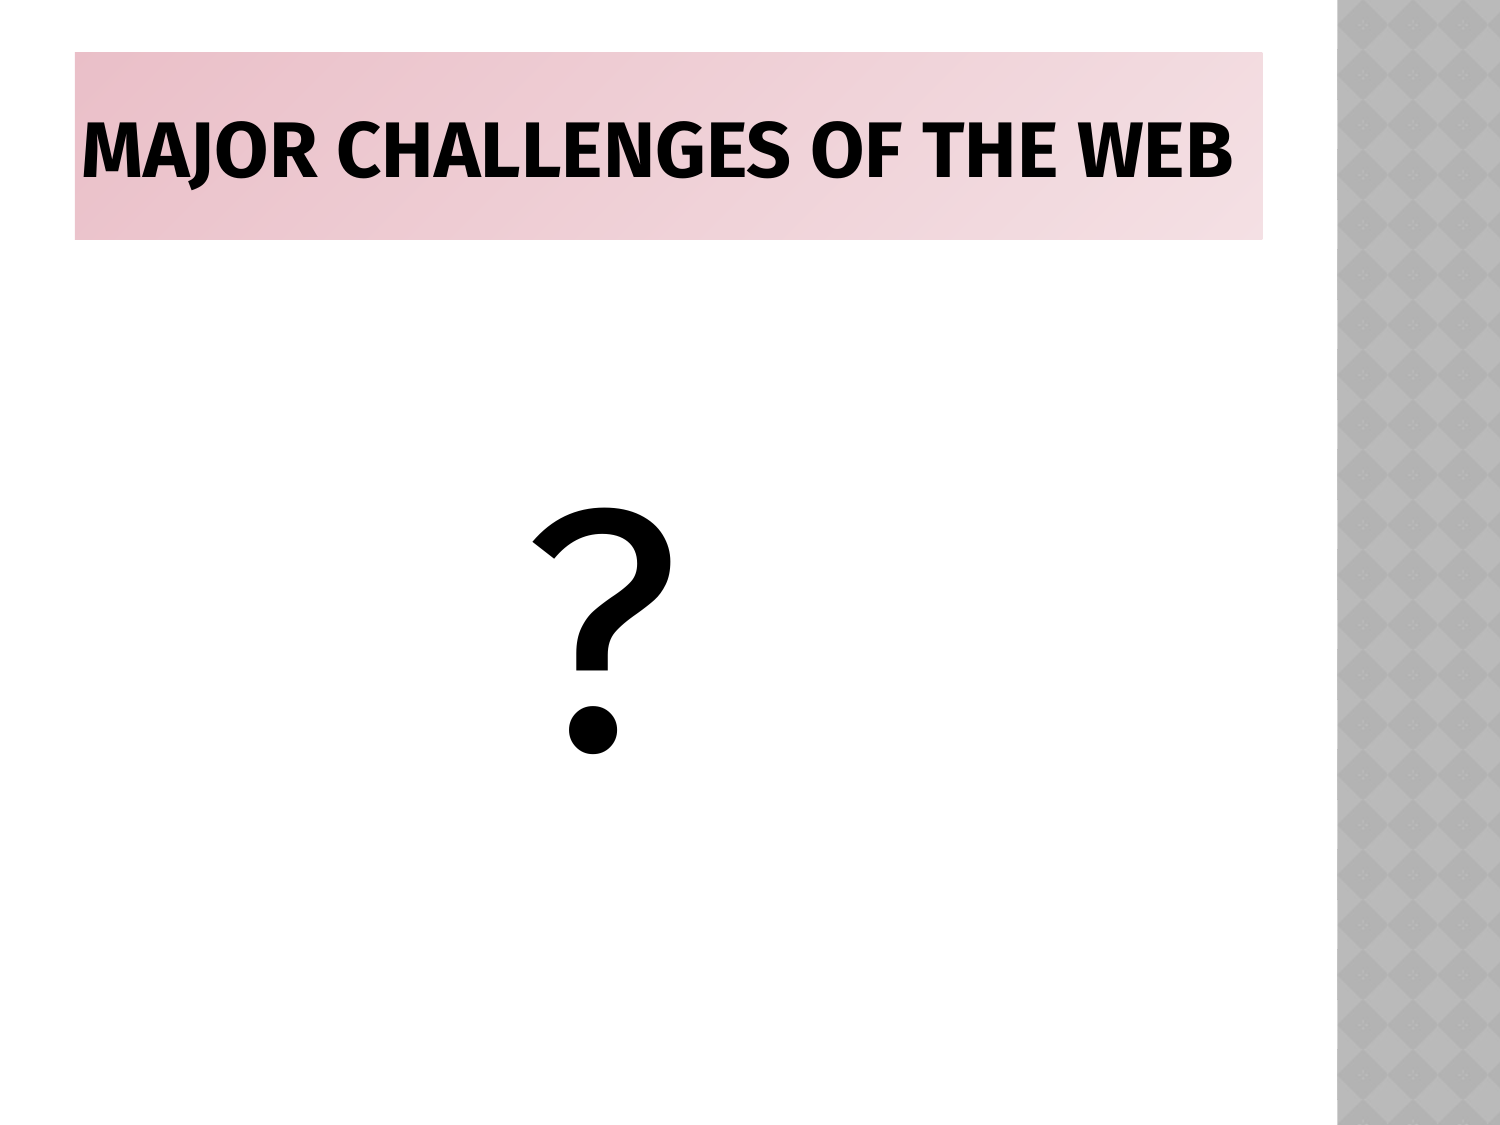

# Major Challenges of the WEb
 ?